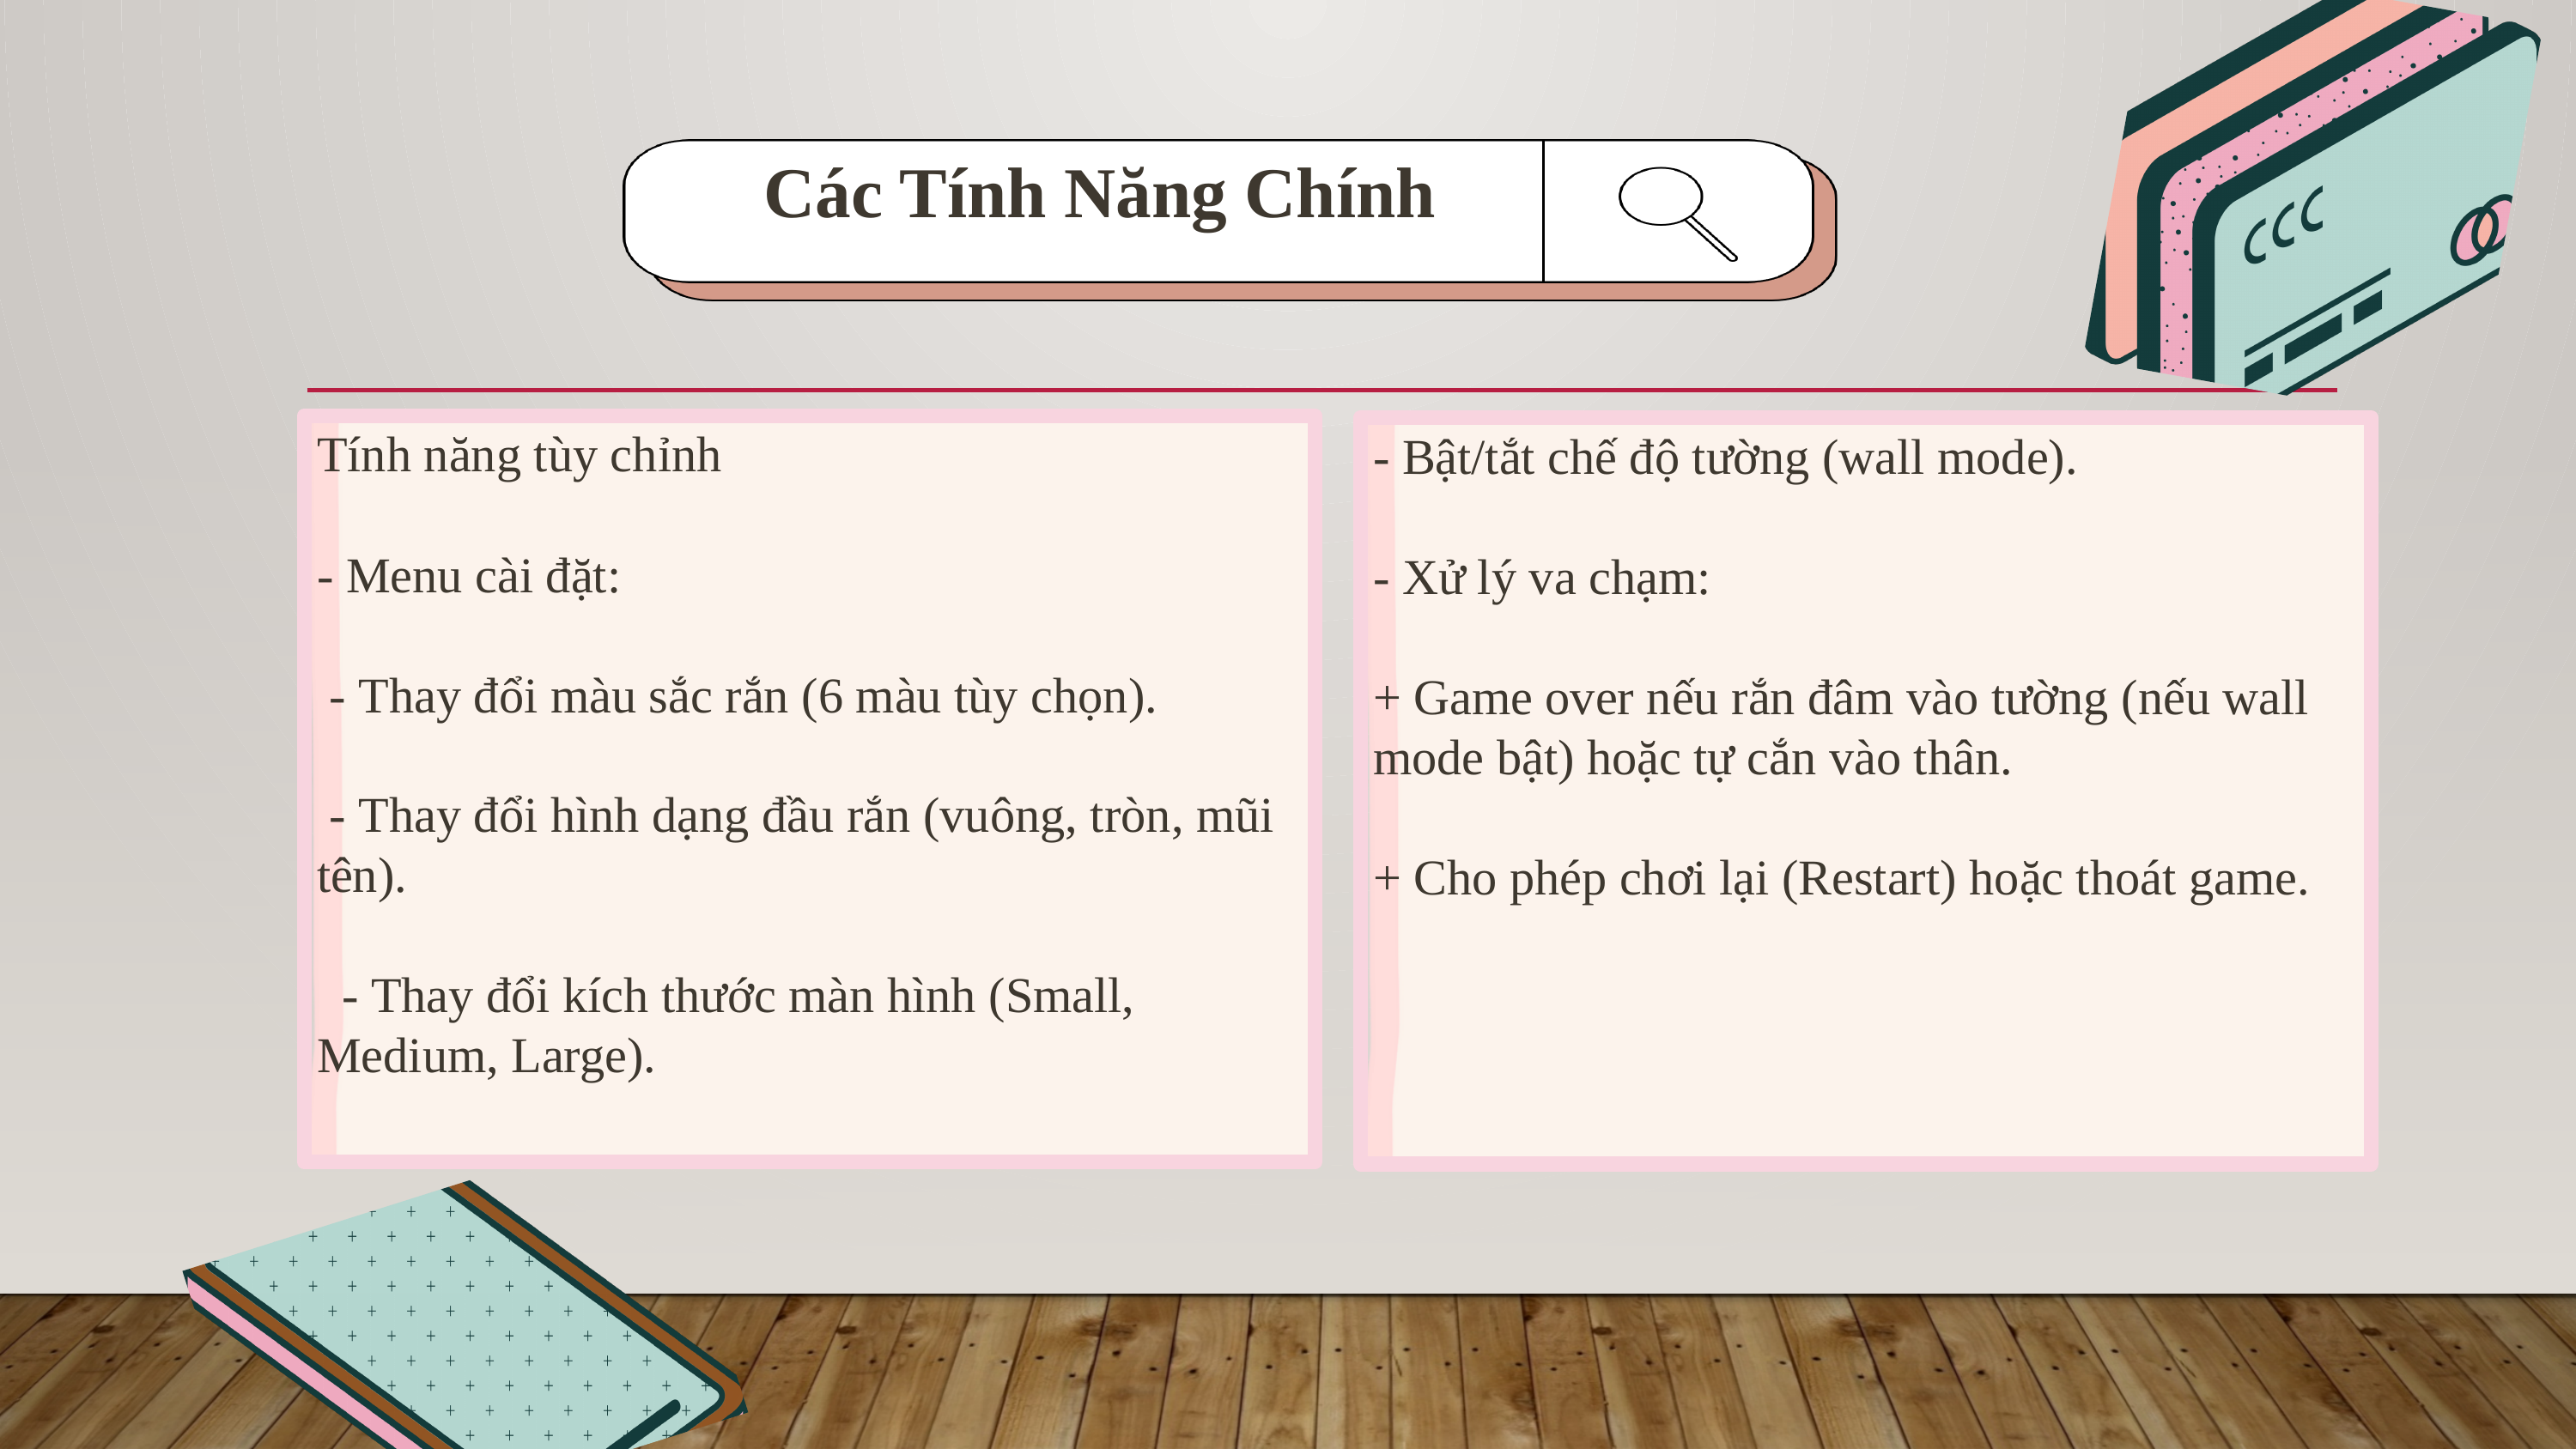

Các Tính Năng Chính
#
Tính năng tùy chỉnh

- Menu cài đặt:

 - Thay đổi màu sắc rắn (6 màu tùy chọn).

 - Thay đổi hình dạng đầu rắn (vuông, tròn, mũi tên).

  - Thay đổi kích thước màn hình (Small, Medium, Large).
- Bật/tắt chế độ tường (wall mode).

- Xử lý va chạm:

+ Game over nếu rắn đâm vào tường (nếu wall mode bật) hoặc tự cắn vào thân.

+ Cho phép chơi lại (Restart) hoặc thoát game.